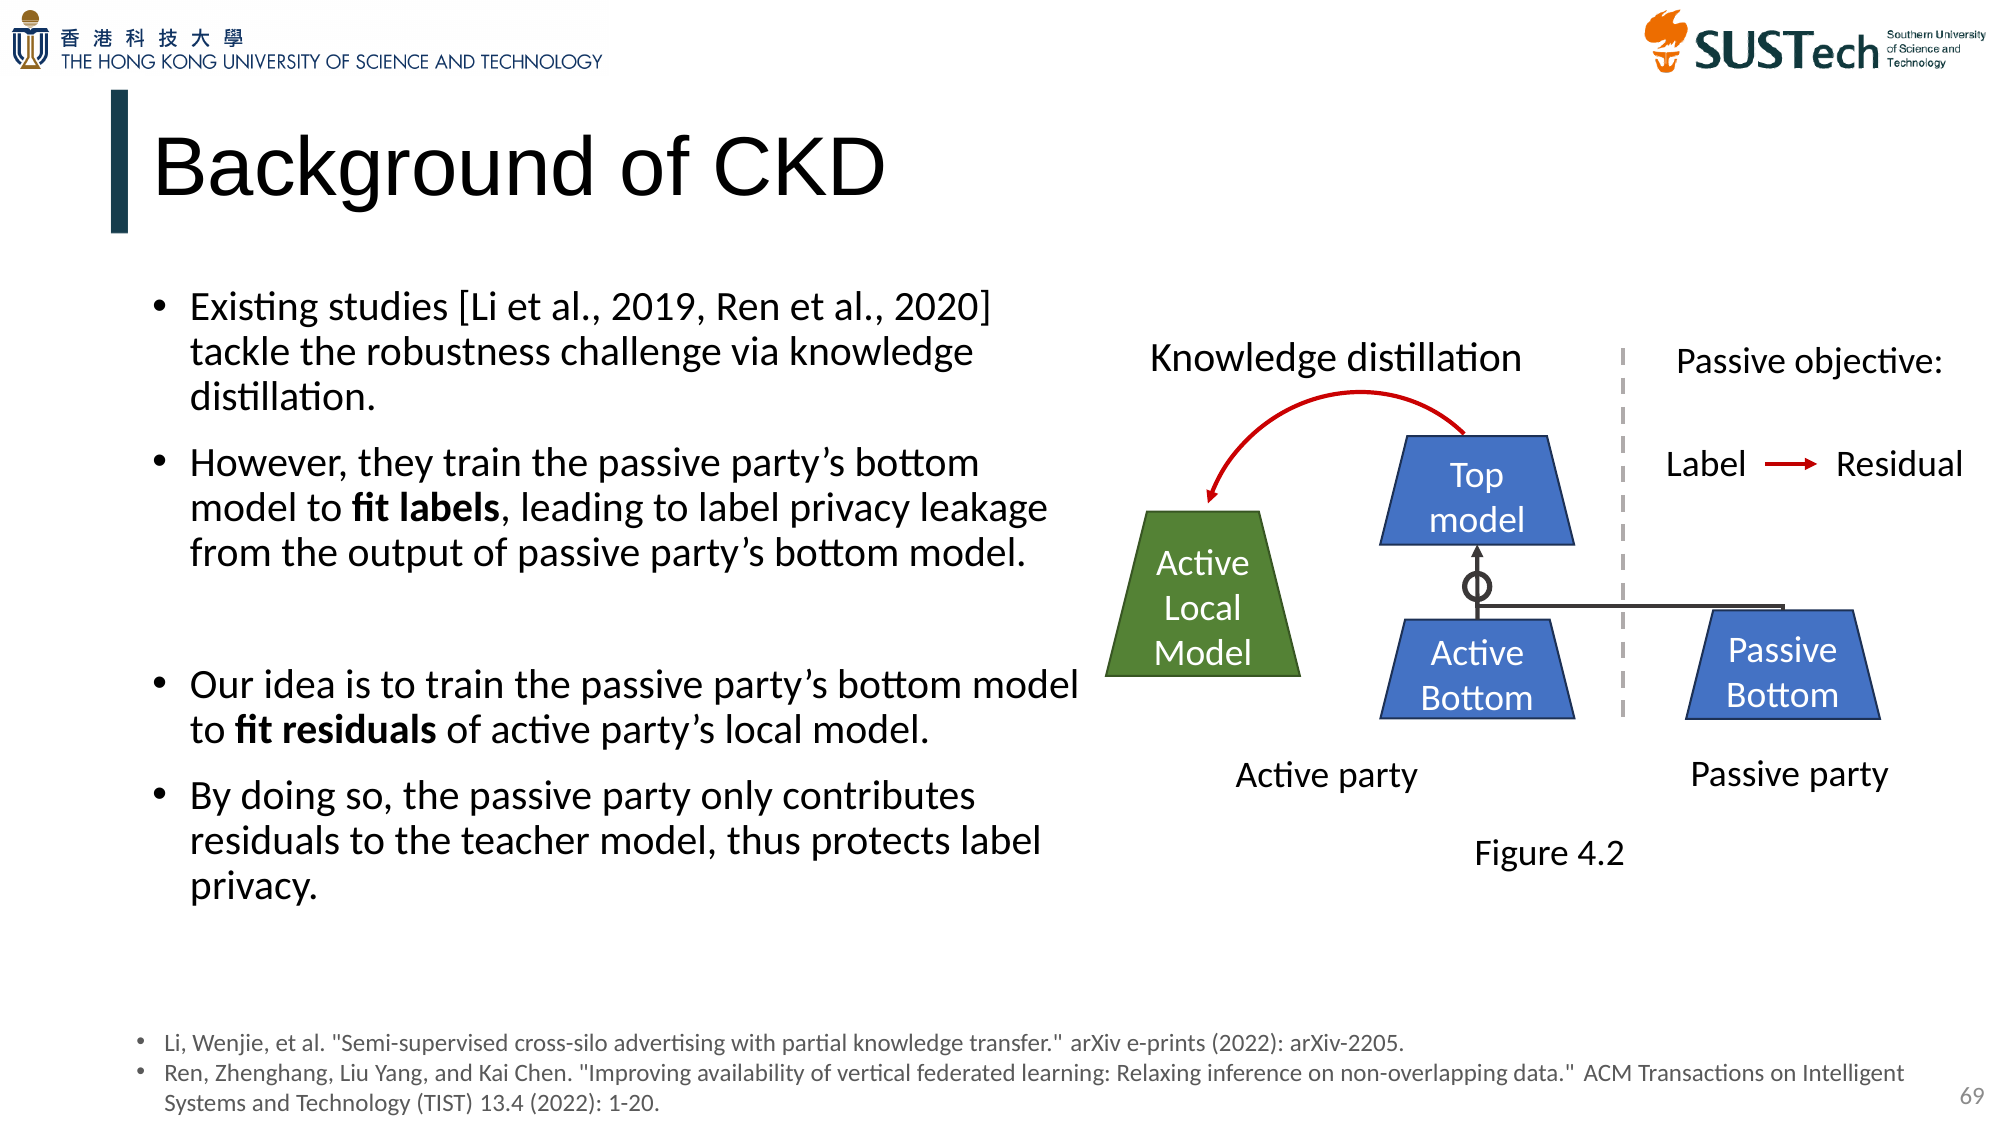

# Background of CKD
Existing studies [Li et al., 2019, Ren et al., 2020] tackle the robustness challenge via knowledge distillation.
However, they train the passive party’s bottom model to fit labels, leading to label privacy leakage from the output of passive party’s bottom model.

Our idea is to train the passive party’s bottom model to fit residuals of active party’s local model.
By doing so, the passive party only contributes residuals to the teacher model, thus protects label privacy.
Knowledge distillation
Passive objective:

Label
Residual
Top model
Active
Local Model

Passive Bottom
Active Bottom
Passive party
Active party
Figure 4.2
Li, Wenjie, et al. "Semi-supervised cross-silo advertising with partial knowledge transfer." arXiv e-prints (2022): arXiv-2205.
Ren, Zhenghang, Liu Yang, and Kai Chen. "Improving availability of vertical federated learning: Relaxing inference on non-overlapping data." ACM Transactions on Intelligent Systems and Technology (TIST) 13.4 (2022): 1-20.
69